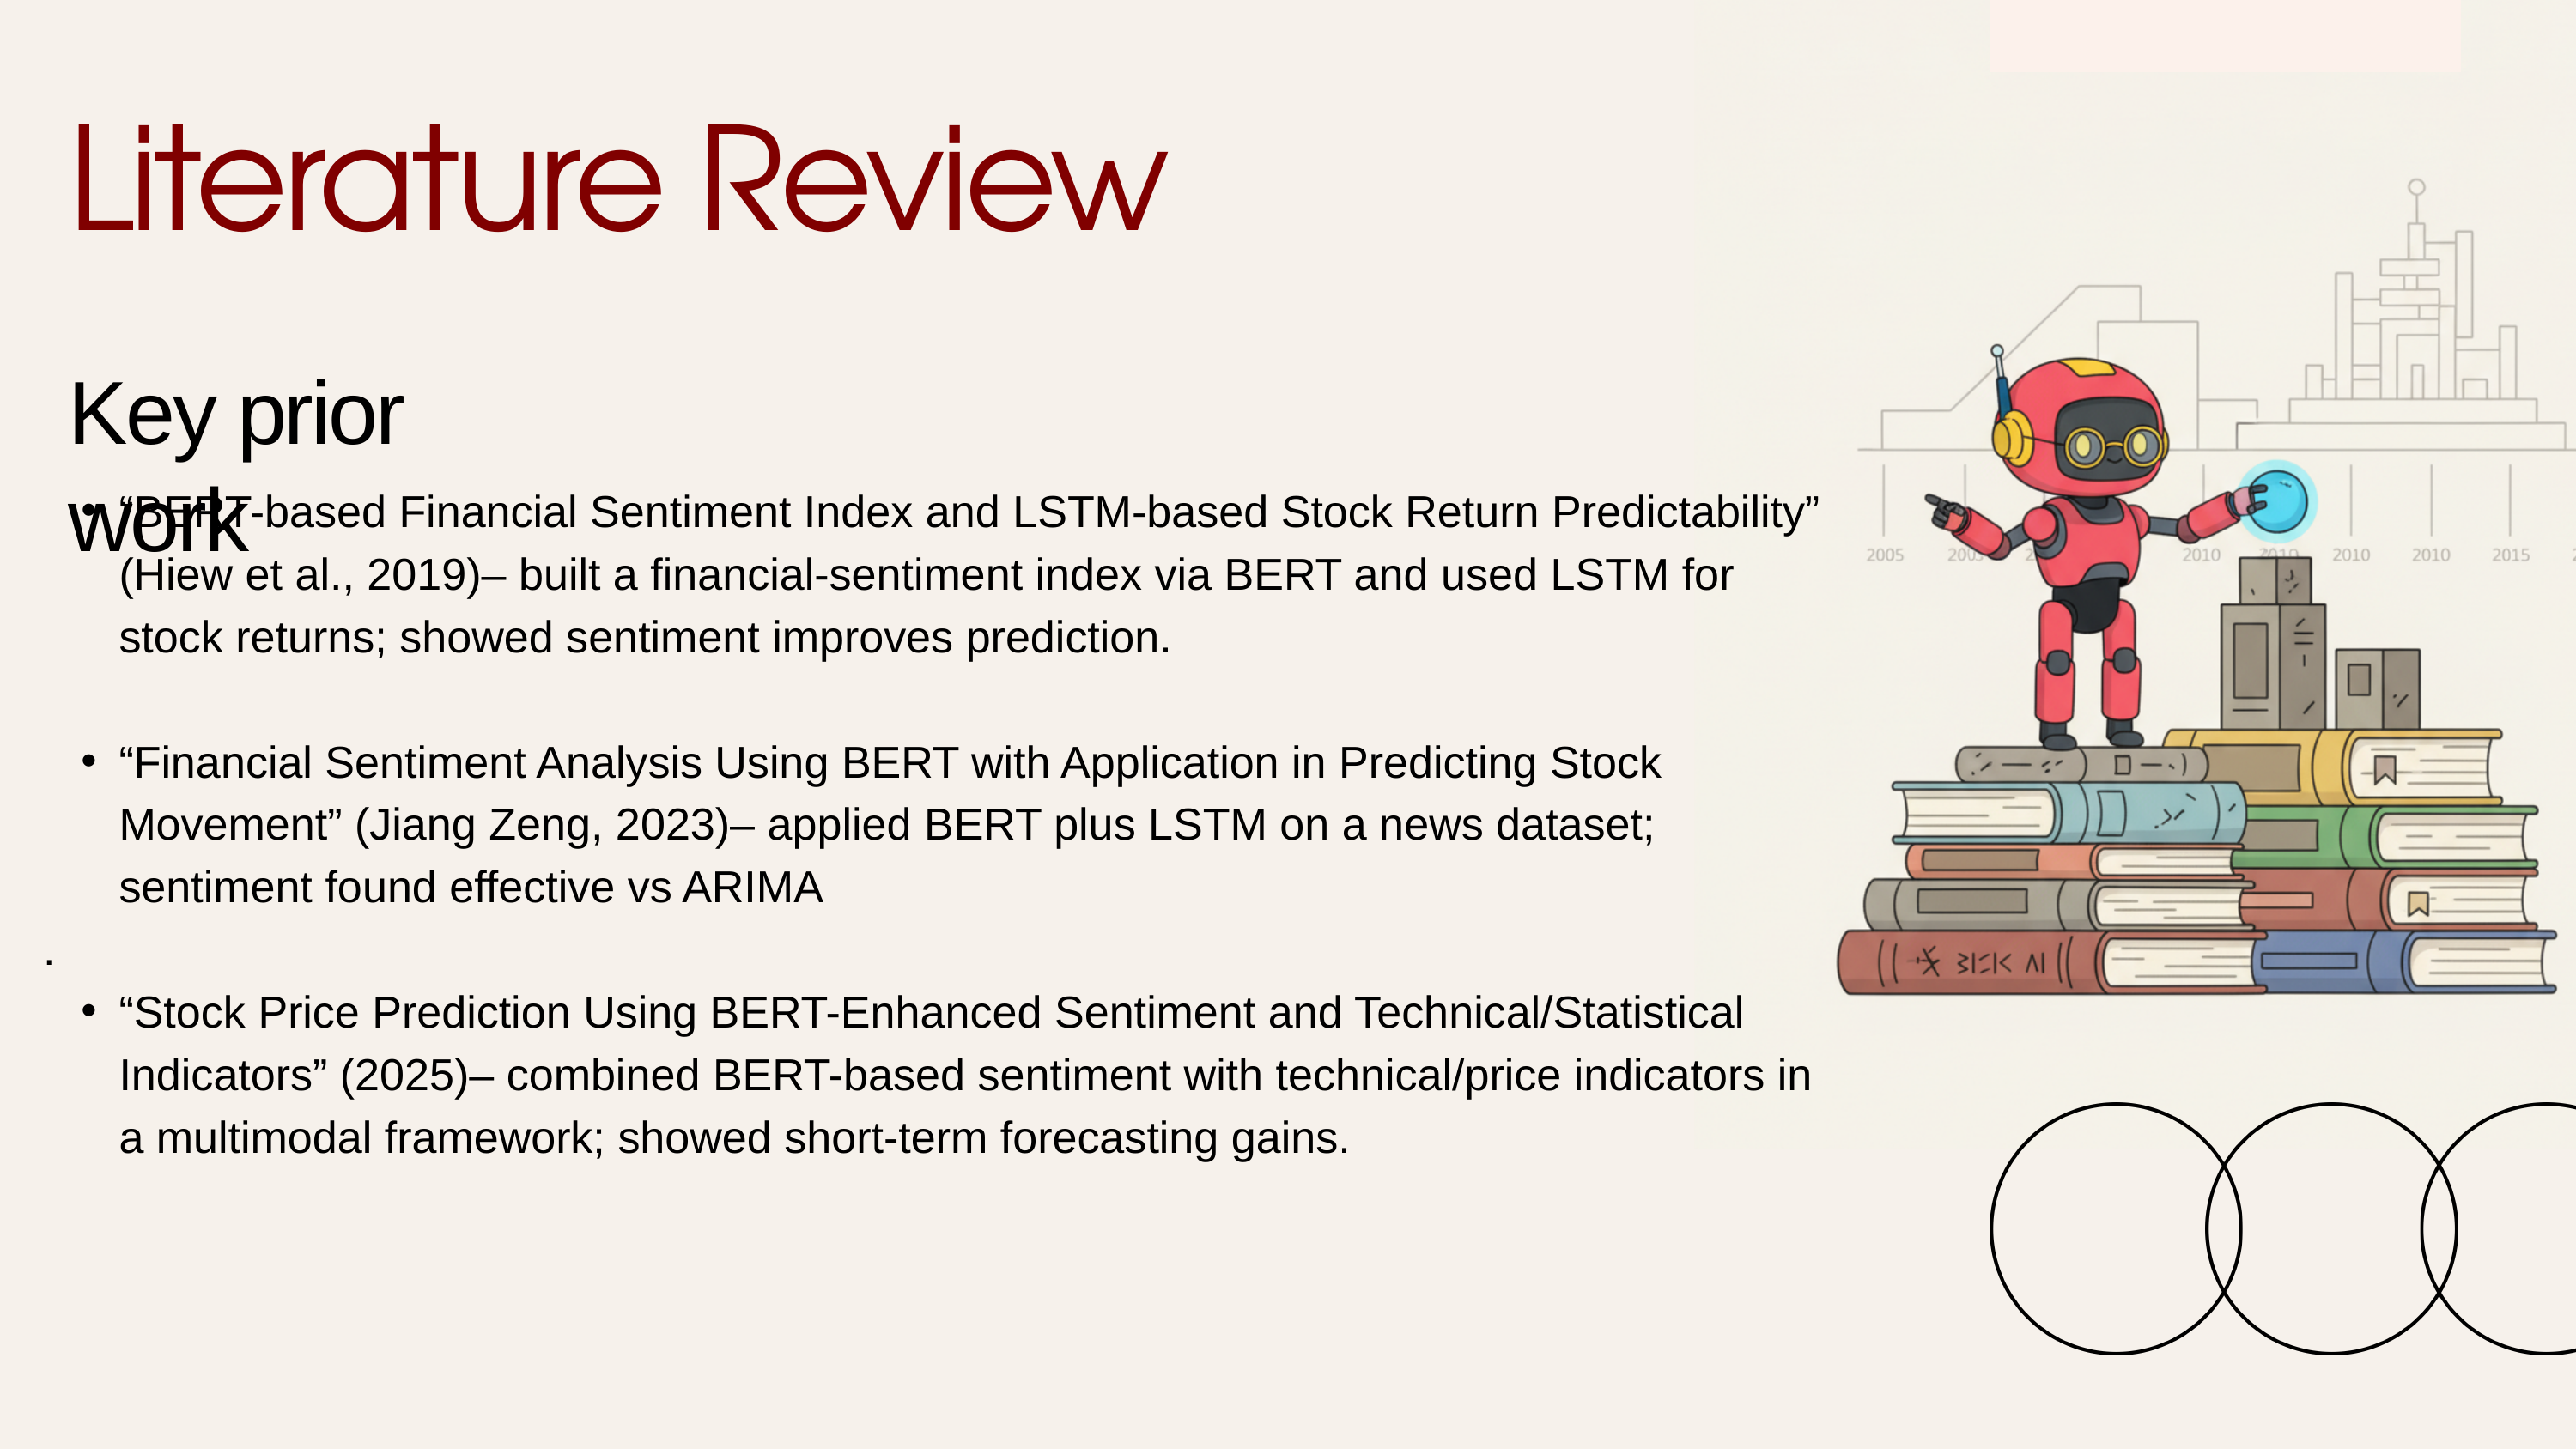

Literature Review

Key prior work
“BERT-based Financial Sentiment Index and LSTM-based Stock Return Predictability” (Hiew et al., 2019)– built a financial-sentiment index via BERT and used LSTM for stock returns; showed sentiment improves prediction.

“Financial Sentiment Analysis Using BERT with Application in Predicting Stock Movement” (Jiang Zeng, 2023)– applied BERT plus LSTM on a news dataset; sentiment found effective vs ARIMA
.
“Stock Price Prediction Using BERT-Enhanced Sentiment and Technical/Statistical Indicators” (2025)– combined BERT-based sentiment with technical/price indicators in a multimodal framework; showed short-term forecasting gains.